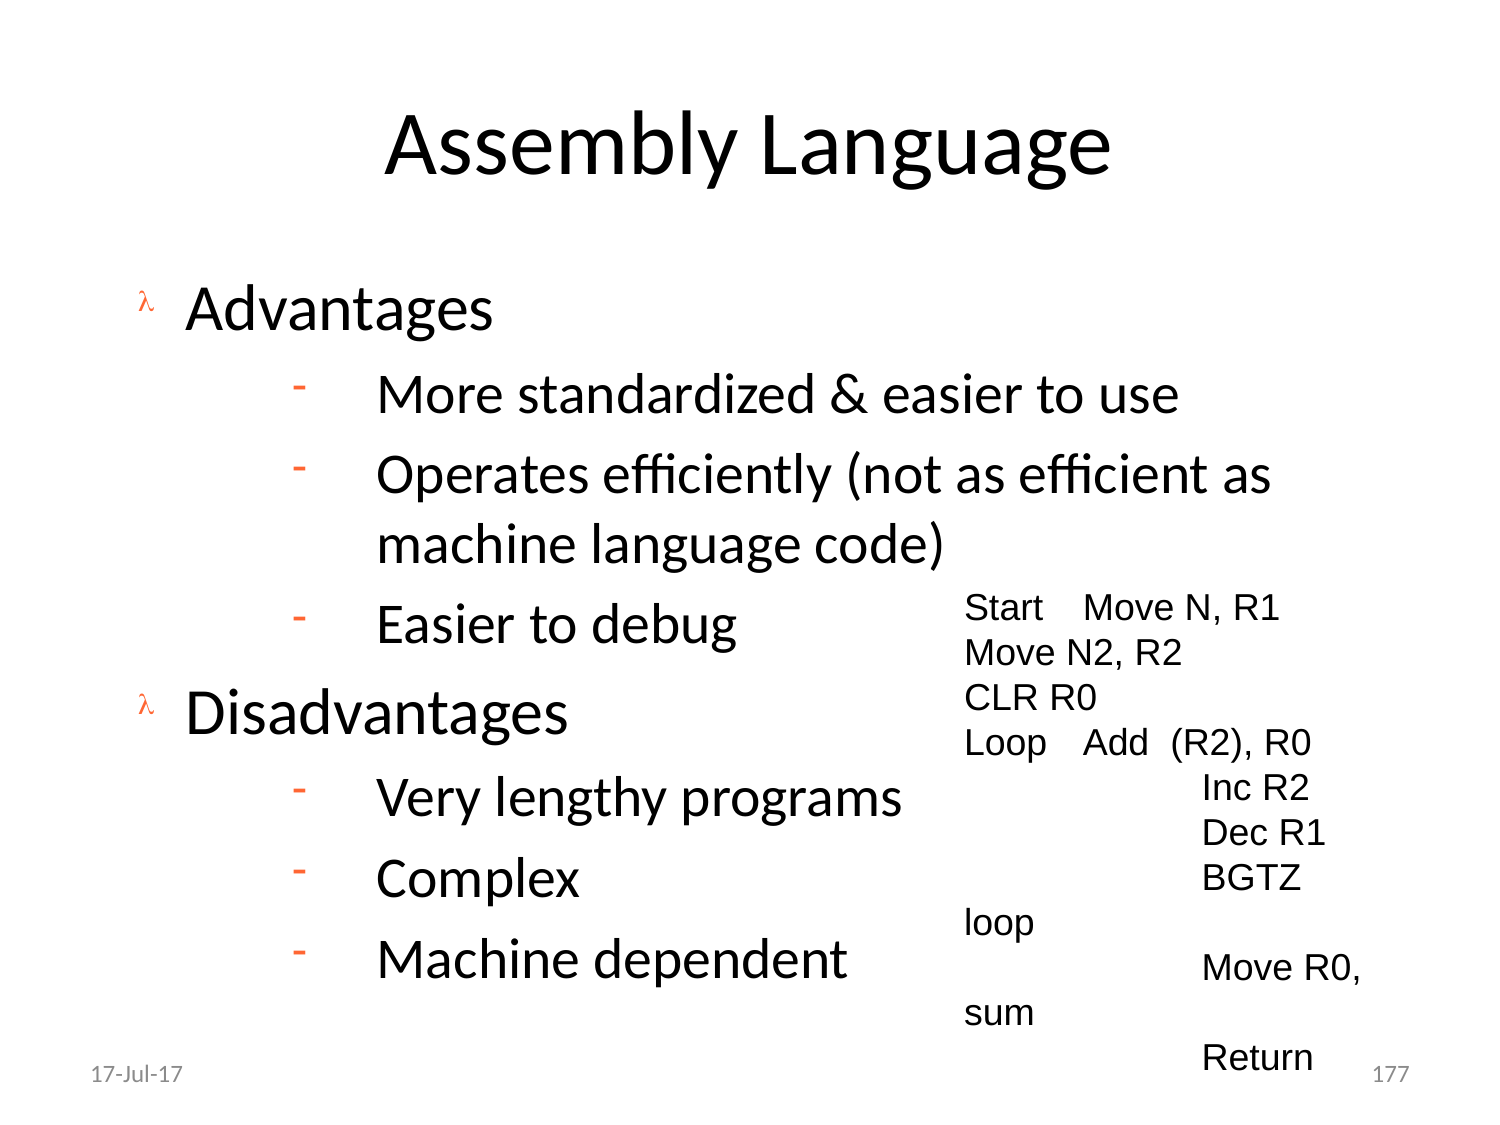

# Assembly Language
Advantages
More standardized & easier to use
Operates efficiently (not as efficient as machine language code)
Easier to debug
Disadvantages
Very lengthy programs
Complex
Machine dependent
Start	Move N, R1
Move N2, R2
CLR R0
Loop 	Add  (R2), R0
		Inc R2
		Dec R1
		BGTZ loop
		Move R0, sum
		Return
17-Jul-17
177